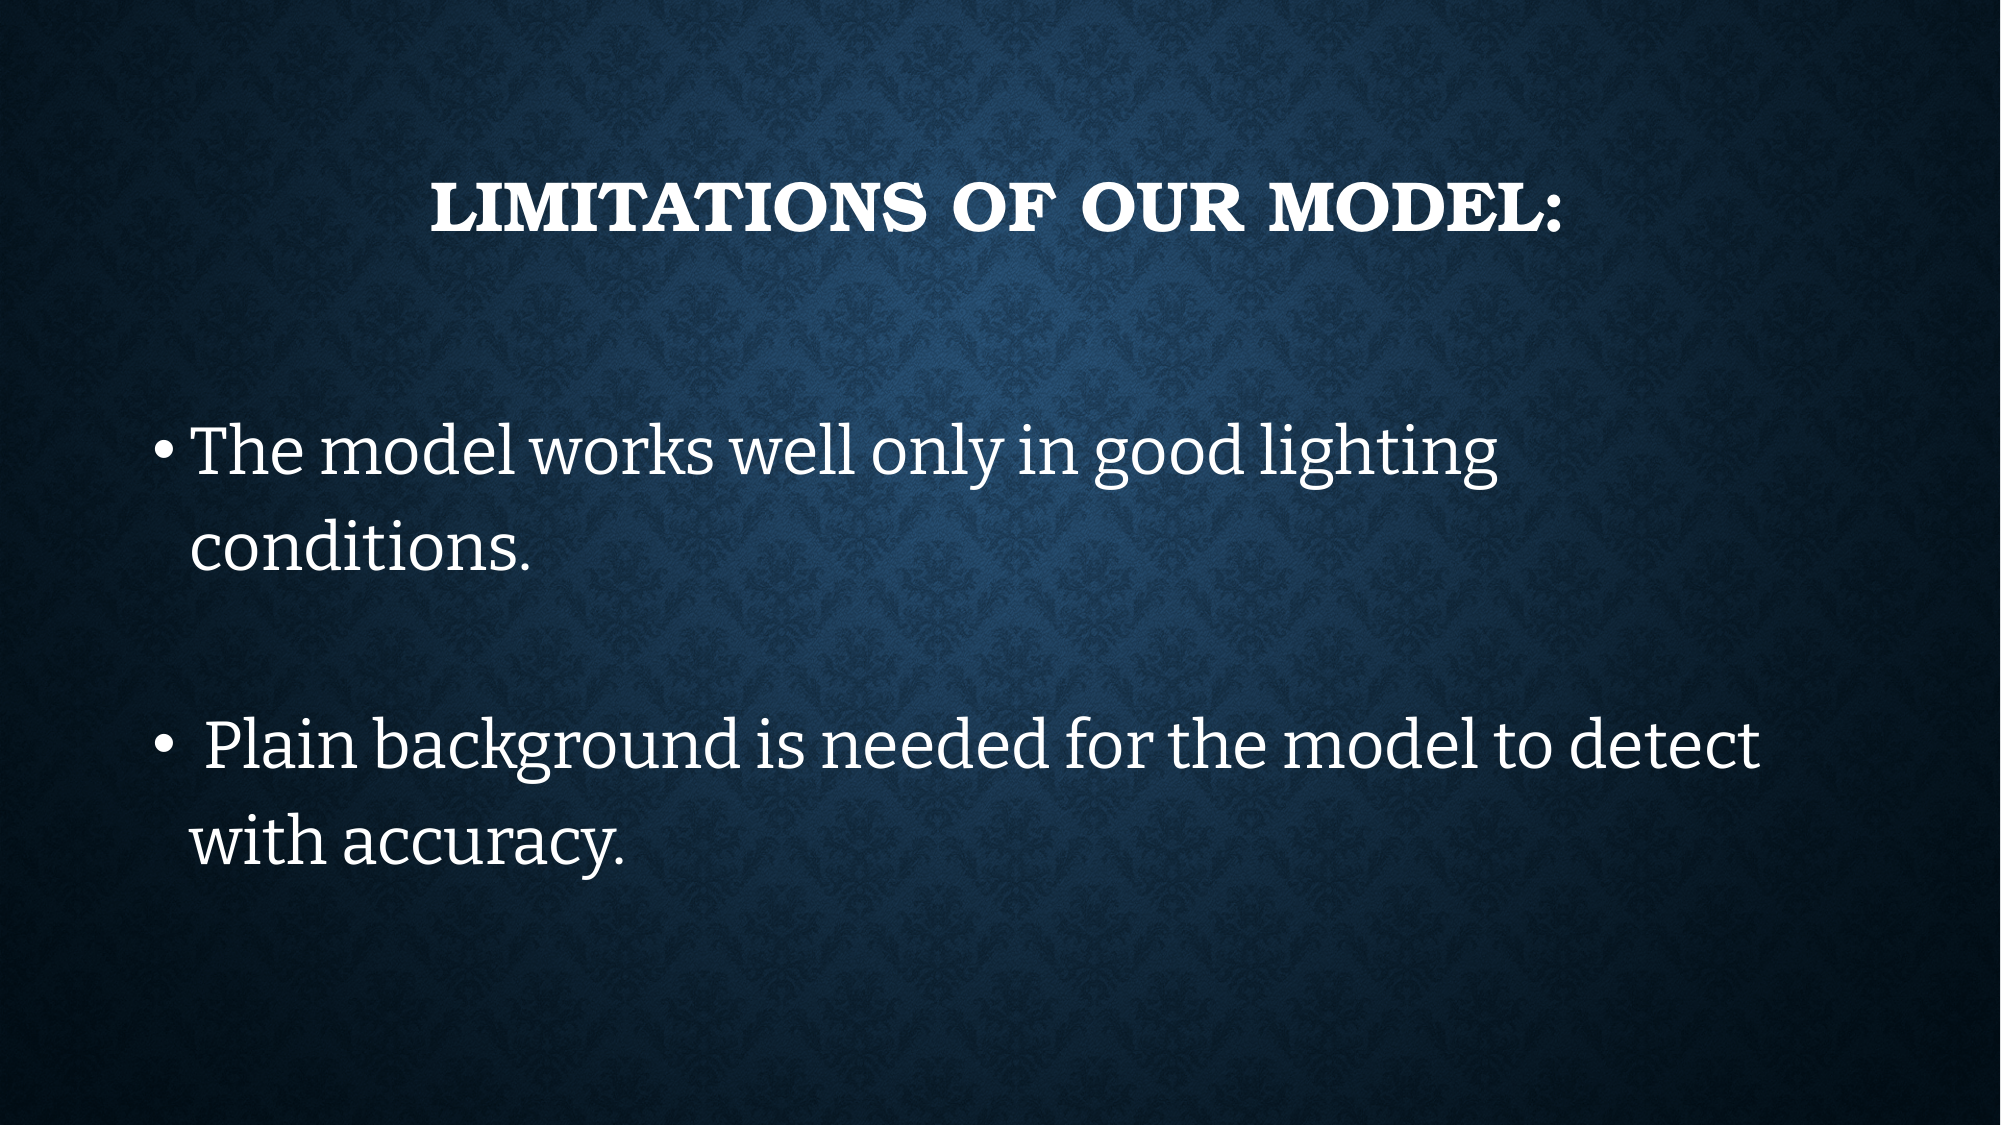

# LIMITATIONS OF OUR MODEL:
The model works well only in good lighting conditions.

 Plain background is needed for the model to detect with accuracy.